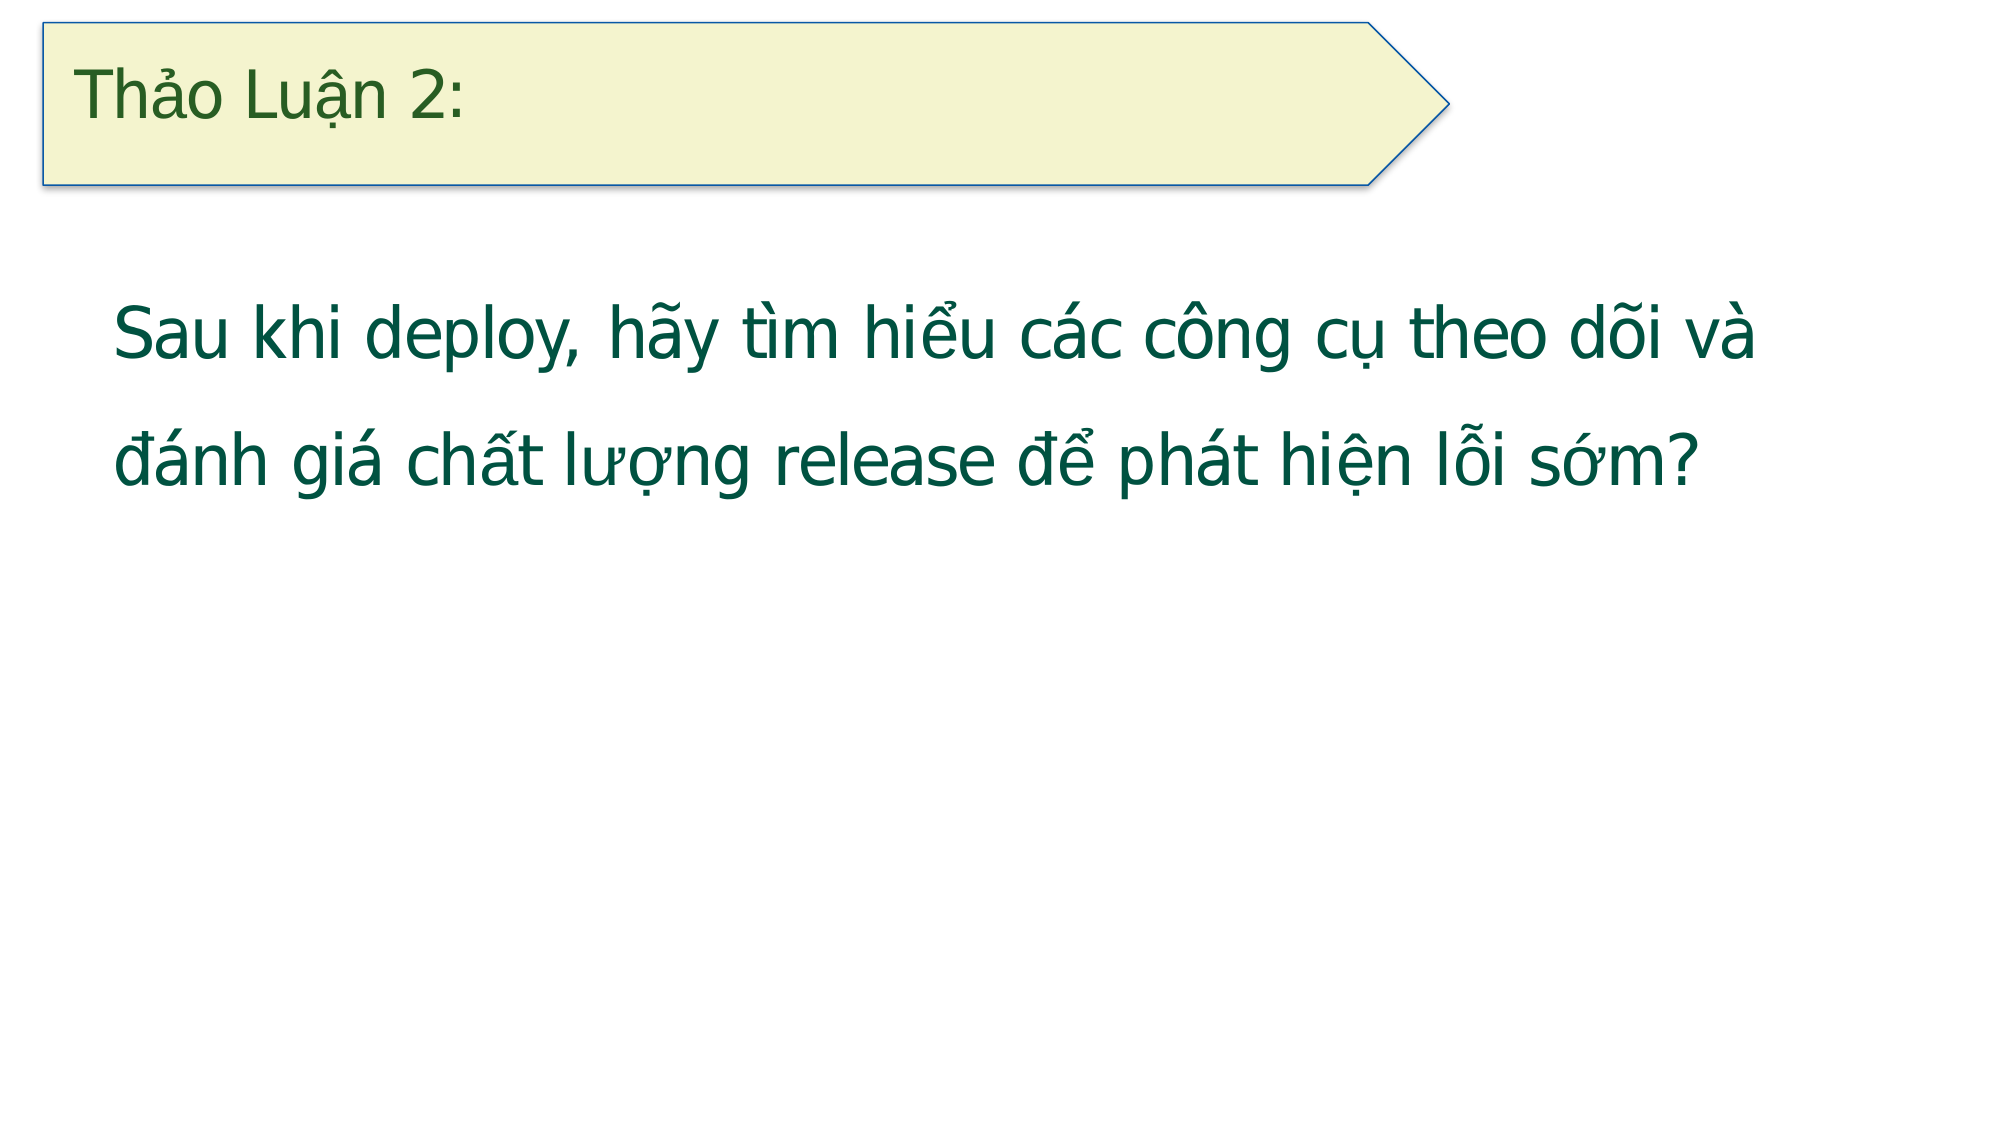

# Thảo Luận 2:
Sau khi deploy, hãy tìm hiểu các công cụ theo dõi và đánh giá chất lượng release để phát hiện lỗi sớm?